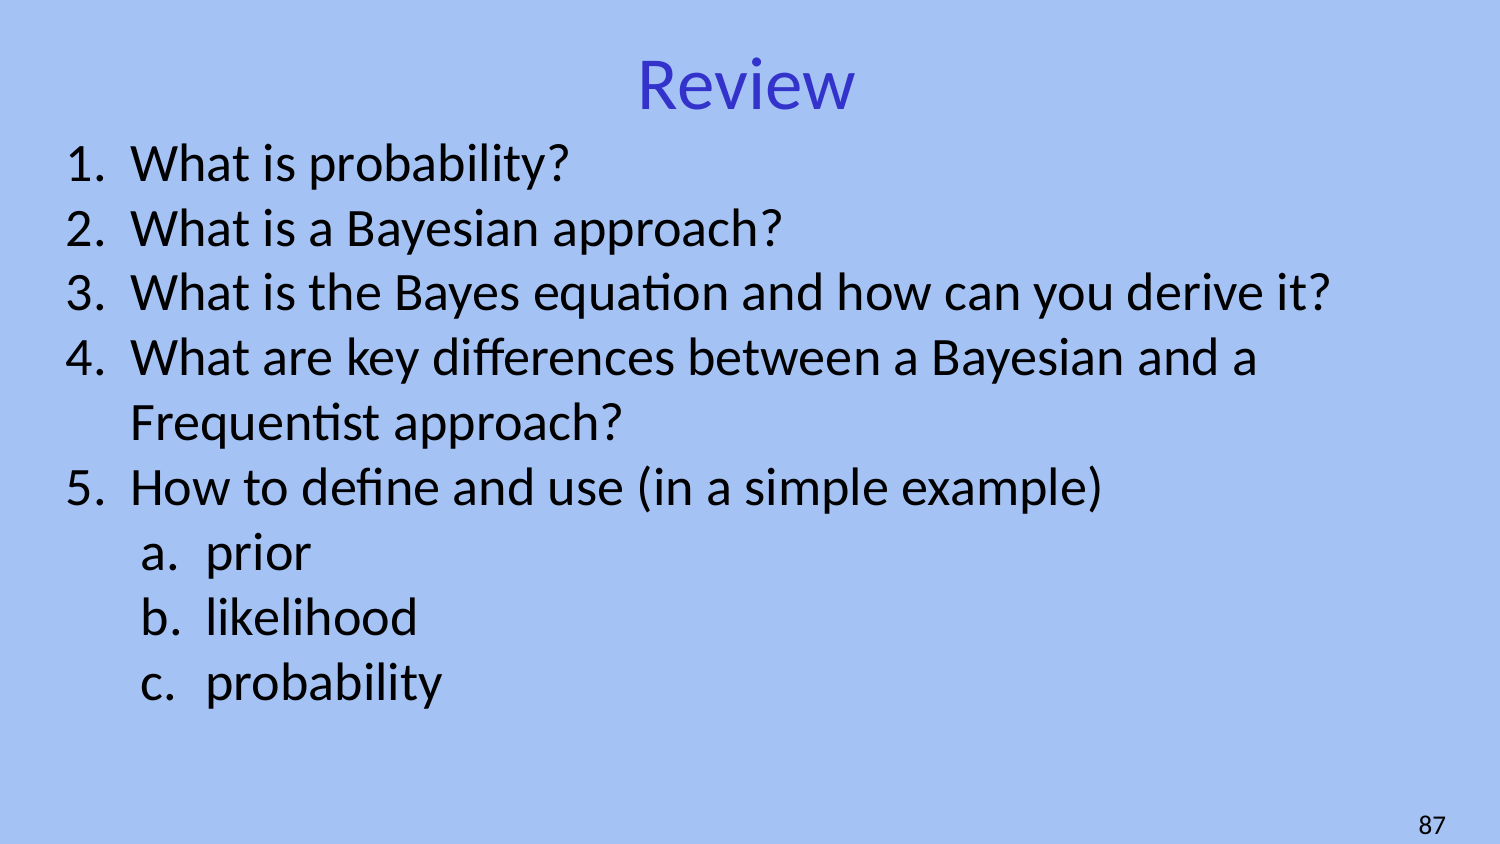

# Review
What is probability?
What is a Bayesian approach?
What is the Bayes equation and how can you derive it?
What are key differences between a Bayesian and a Frequentist approach?
How to define and use (in a simple example)
prior
likelihood
probability
87